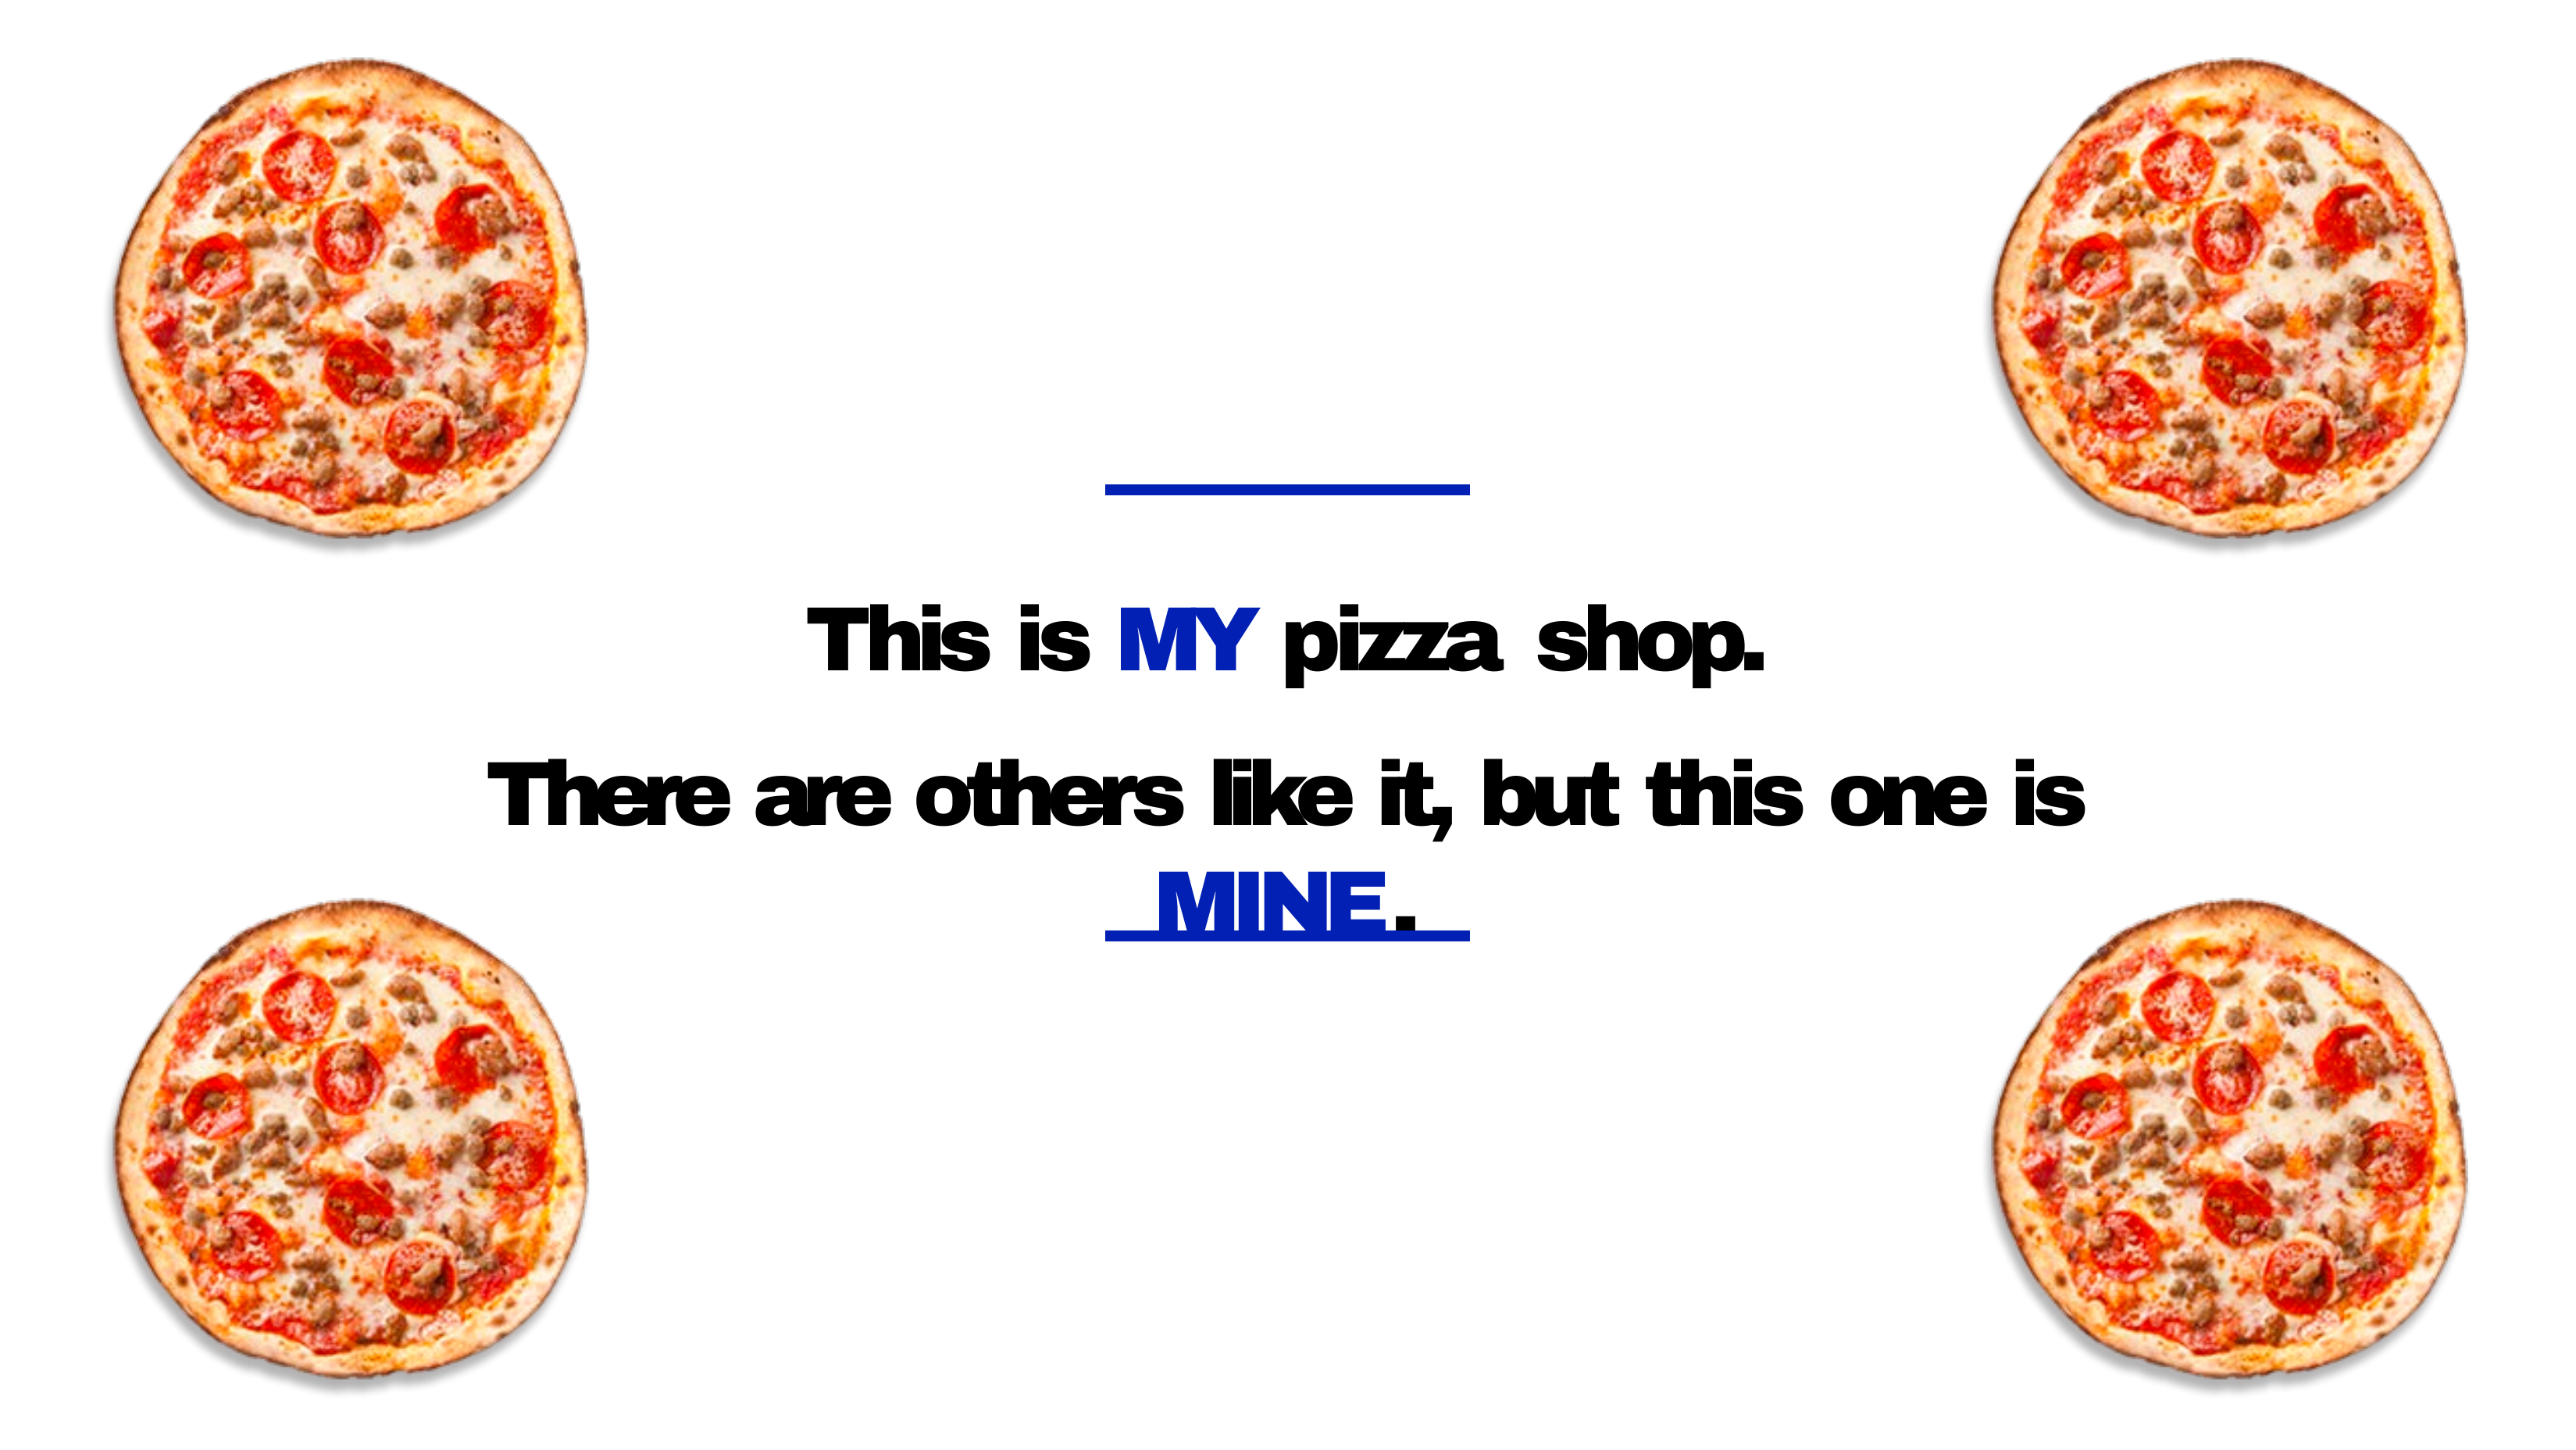

# This is MY pizza shop.
There are others like it, but this one is MINE.